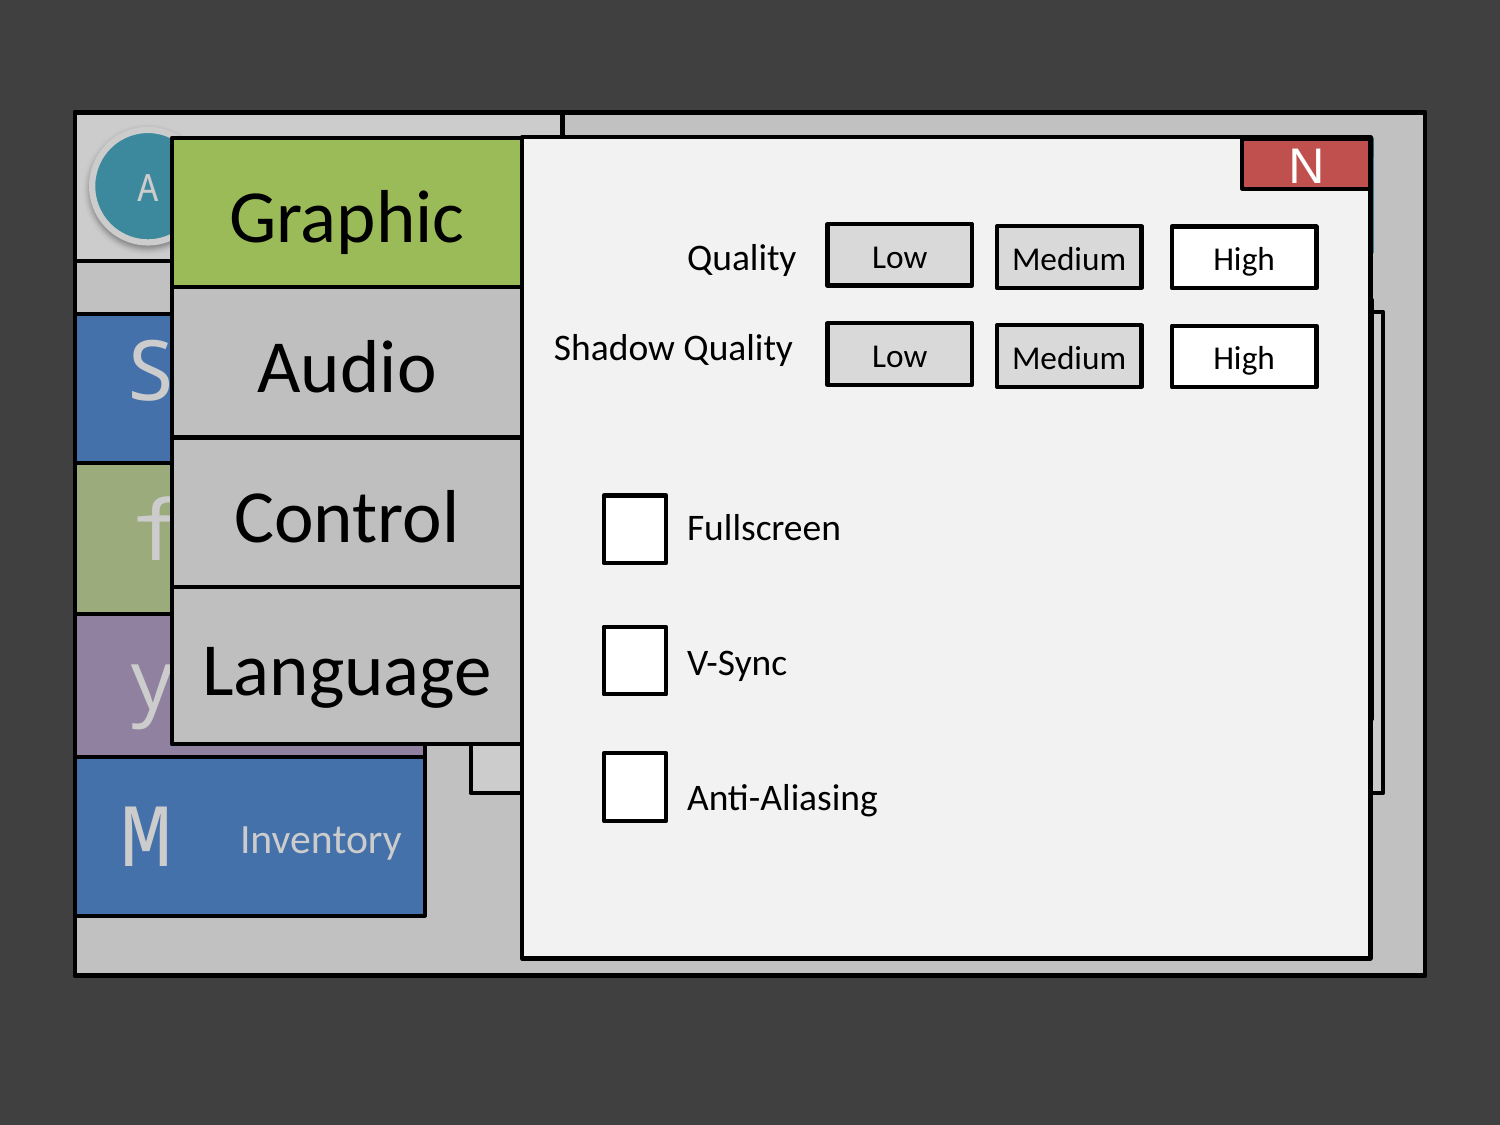

# Username Level 1

A

	Quality

  Shadow Quality

	Fullscreen

 	V-Sync

	Anti-Aliasing

Graphic
N
C
E
41
135,000
 42,000

135,000
 42,000
41

C
E

200/315 XP
Low

200/315 XP
Medium
High
Audio
NEWS!
NEWS!
	Shop
Low
Medium
High
S
Control

	Quest
f

Language

	Social

y
Go To Lobby

Go To Lobby
	Inventory
M